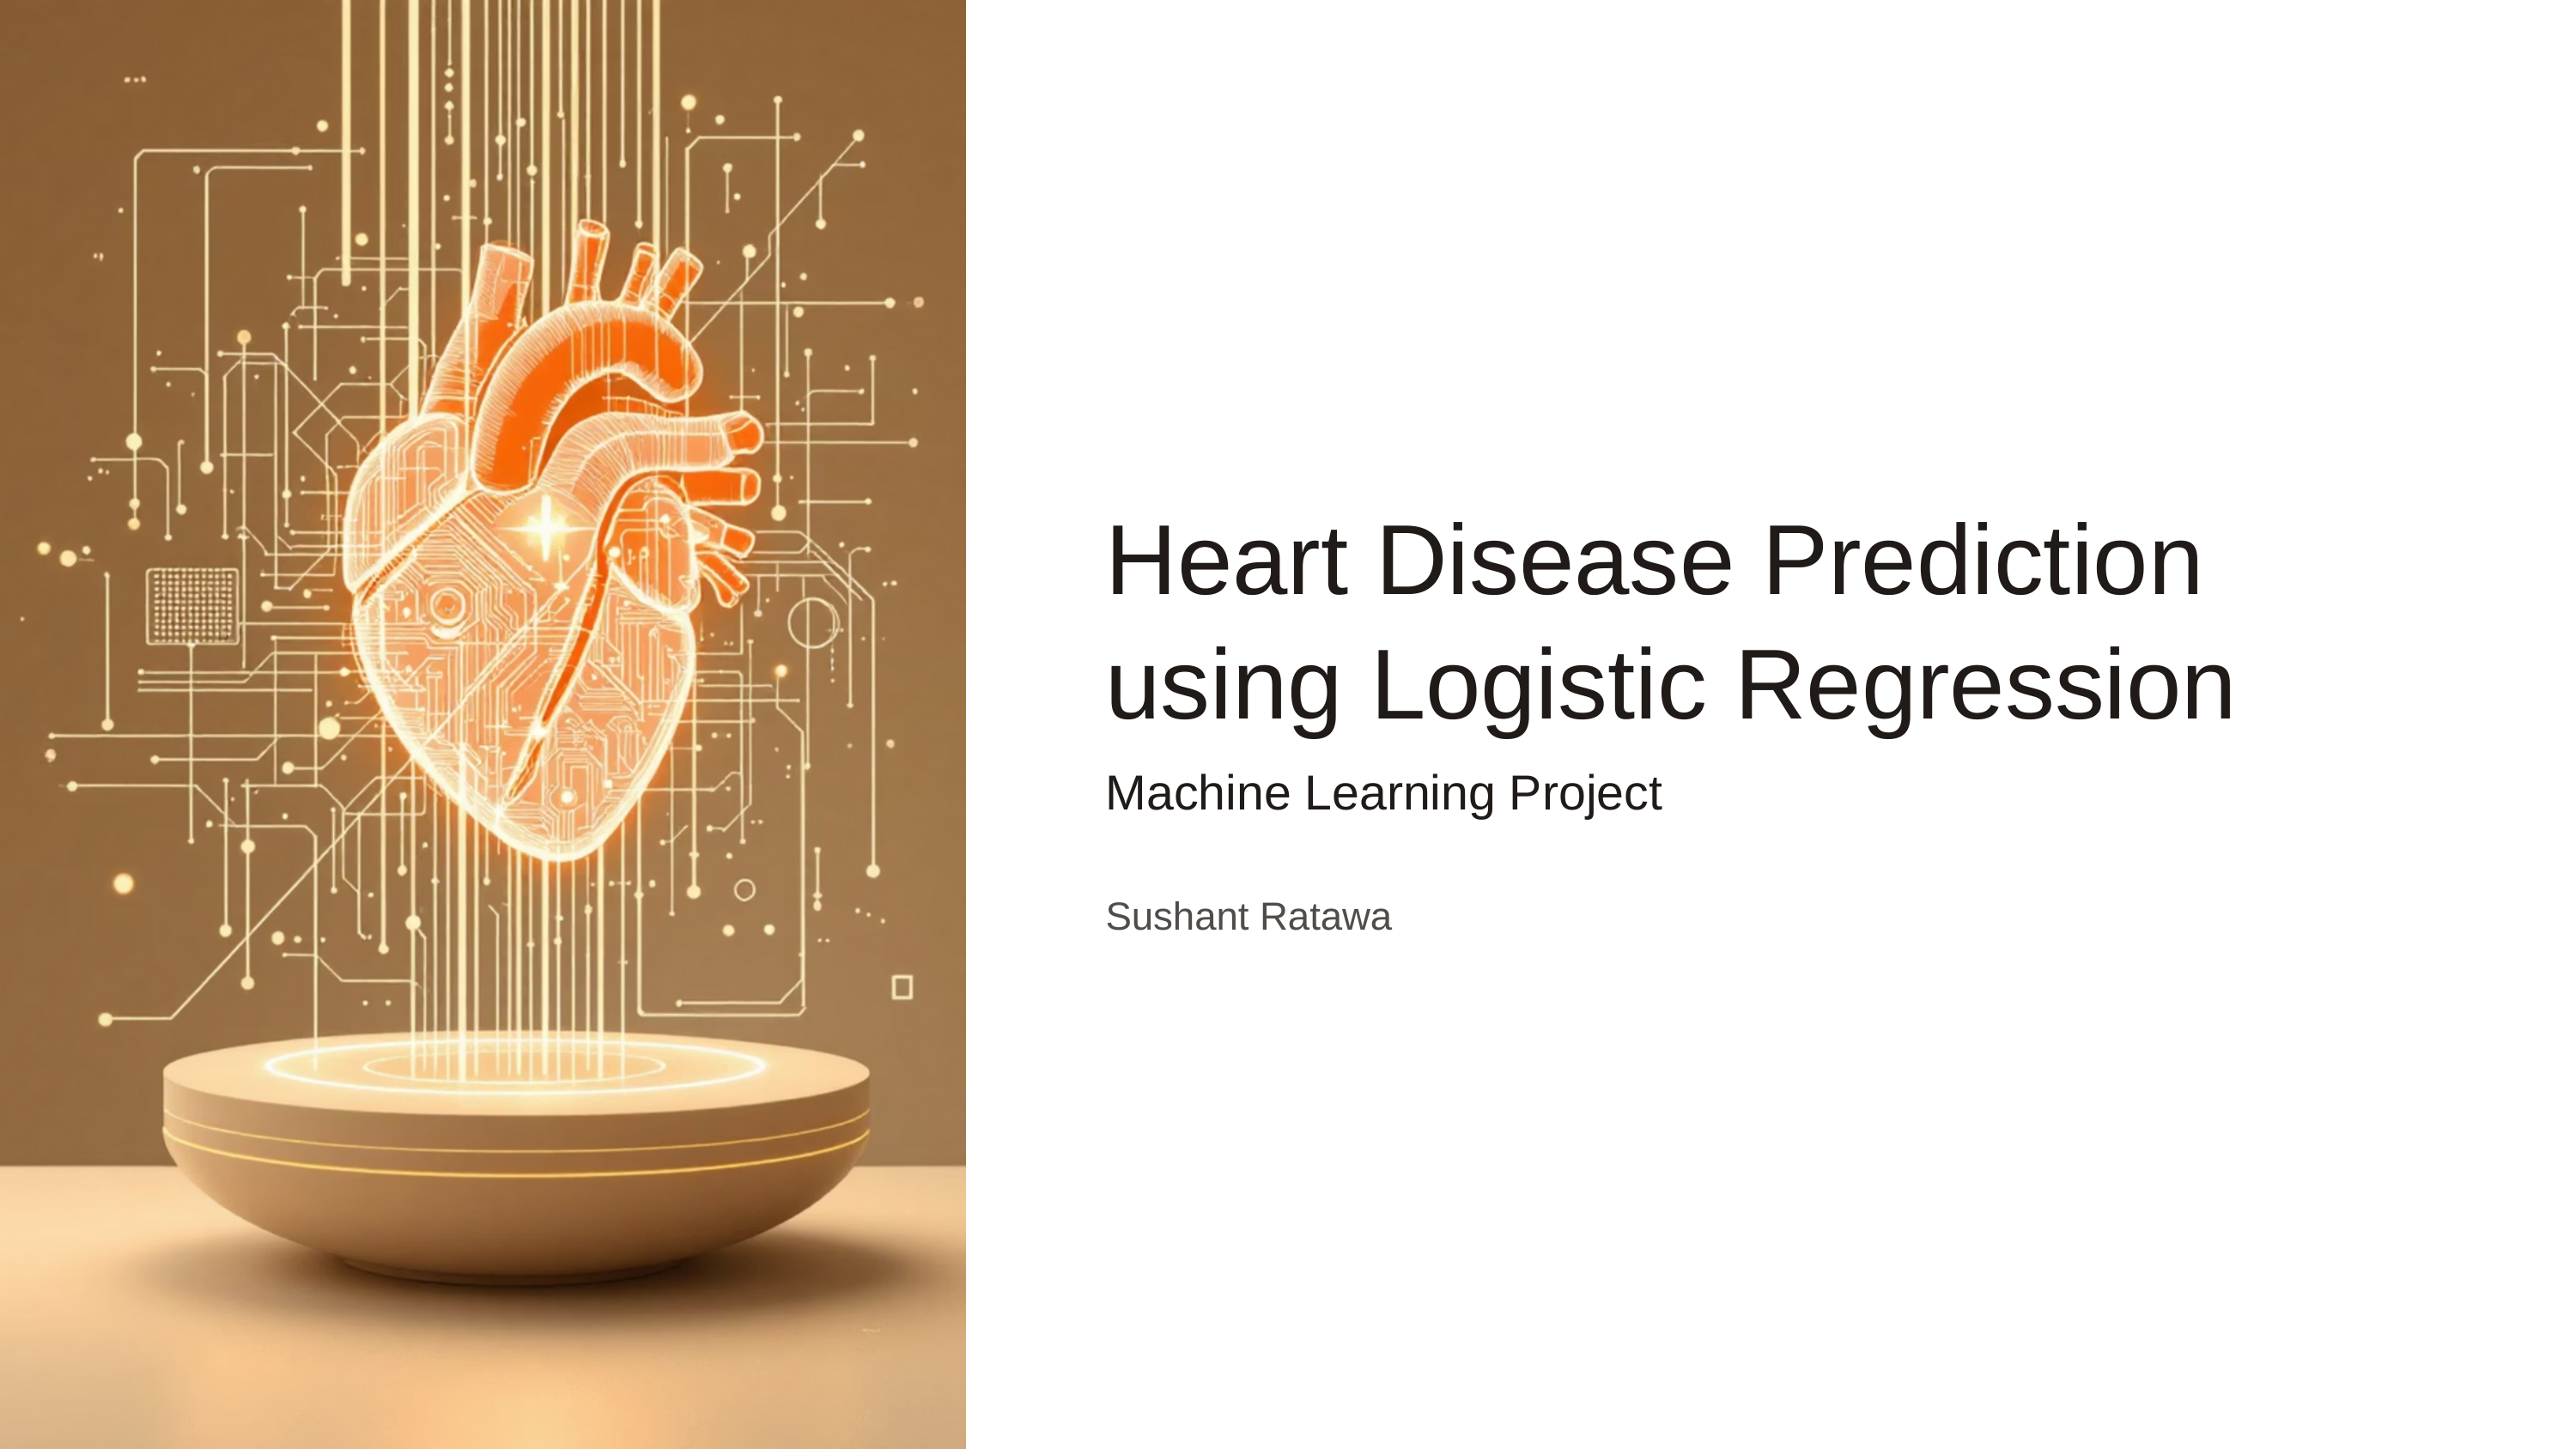

Heart Disease Prediction using Logistic Regression
Machine Learning Project
Sushant Ratawa